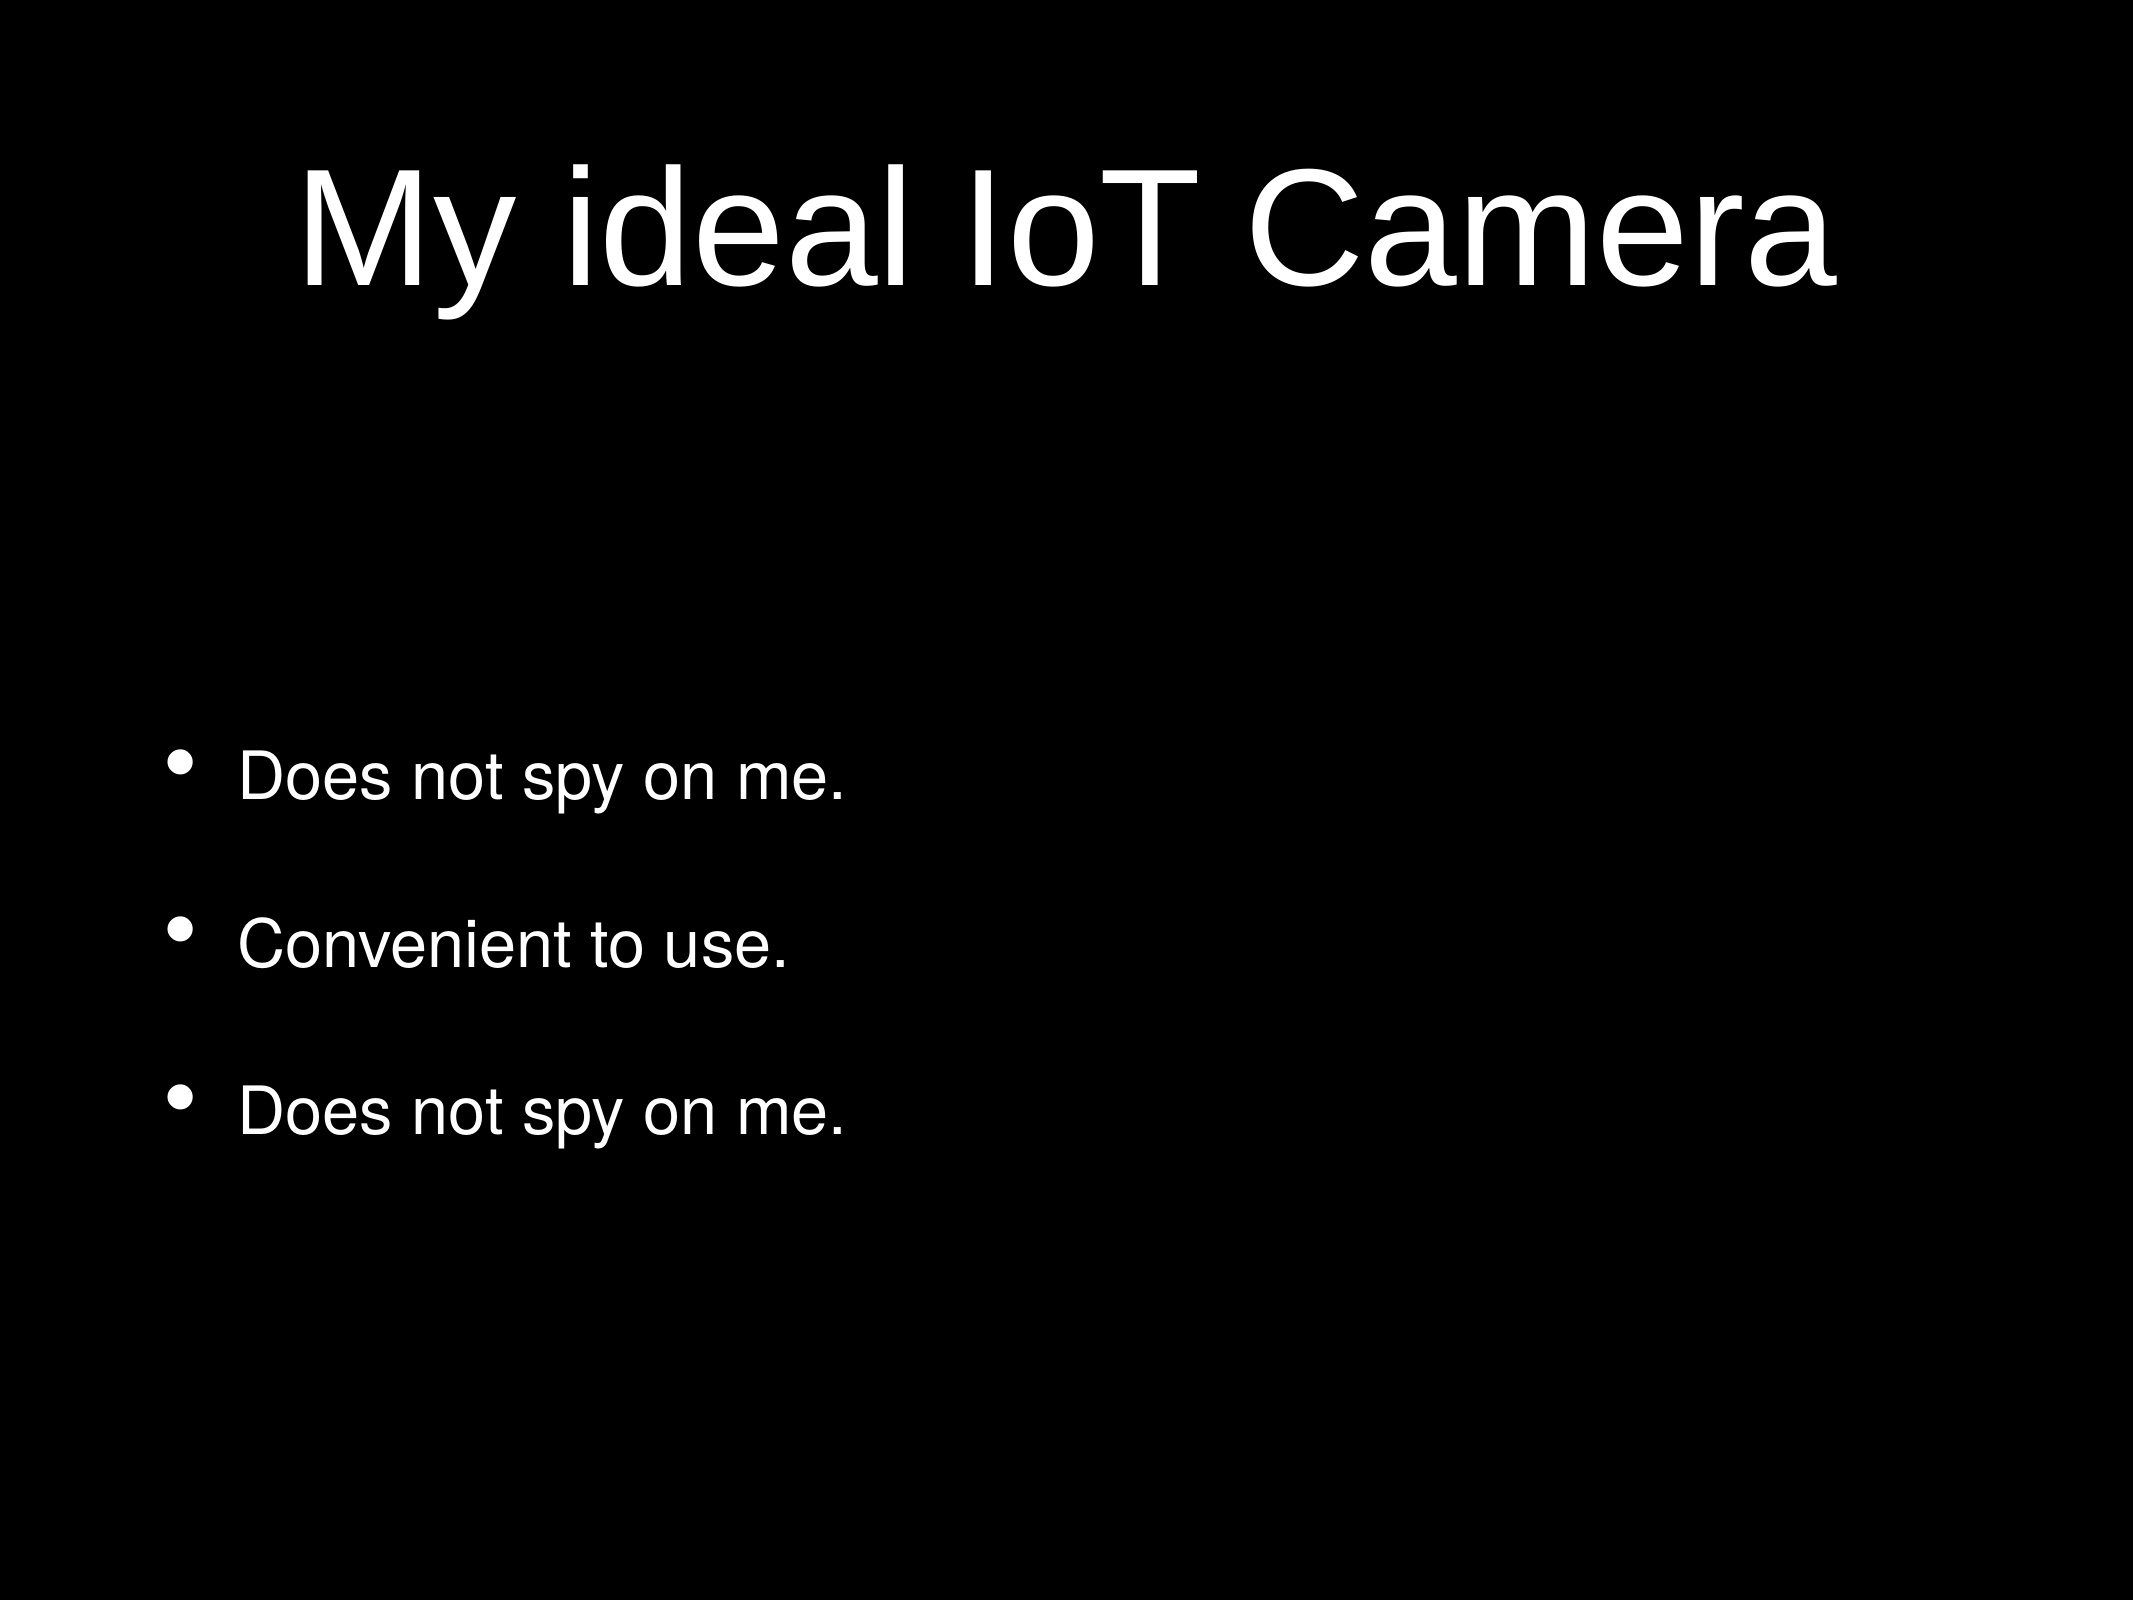

# My ideal IoT Camera
Does not spy on me.
Convenient to use.
Does not spy on me.